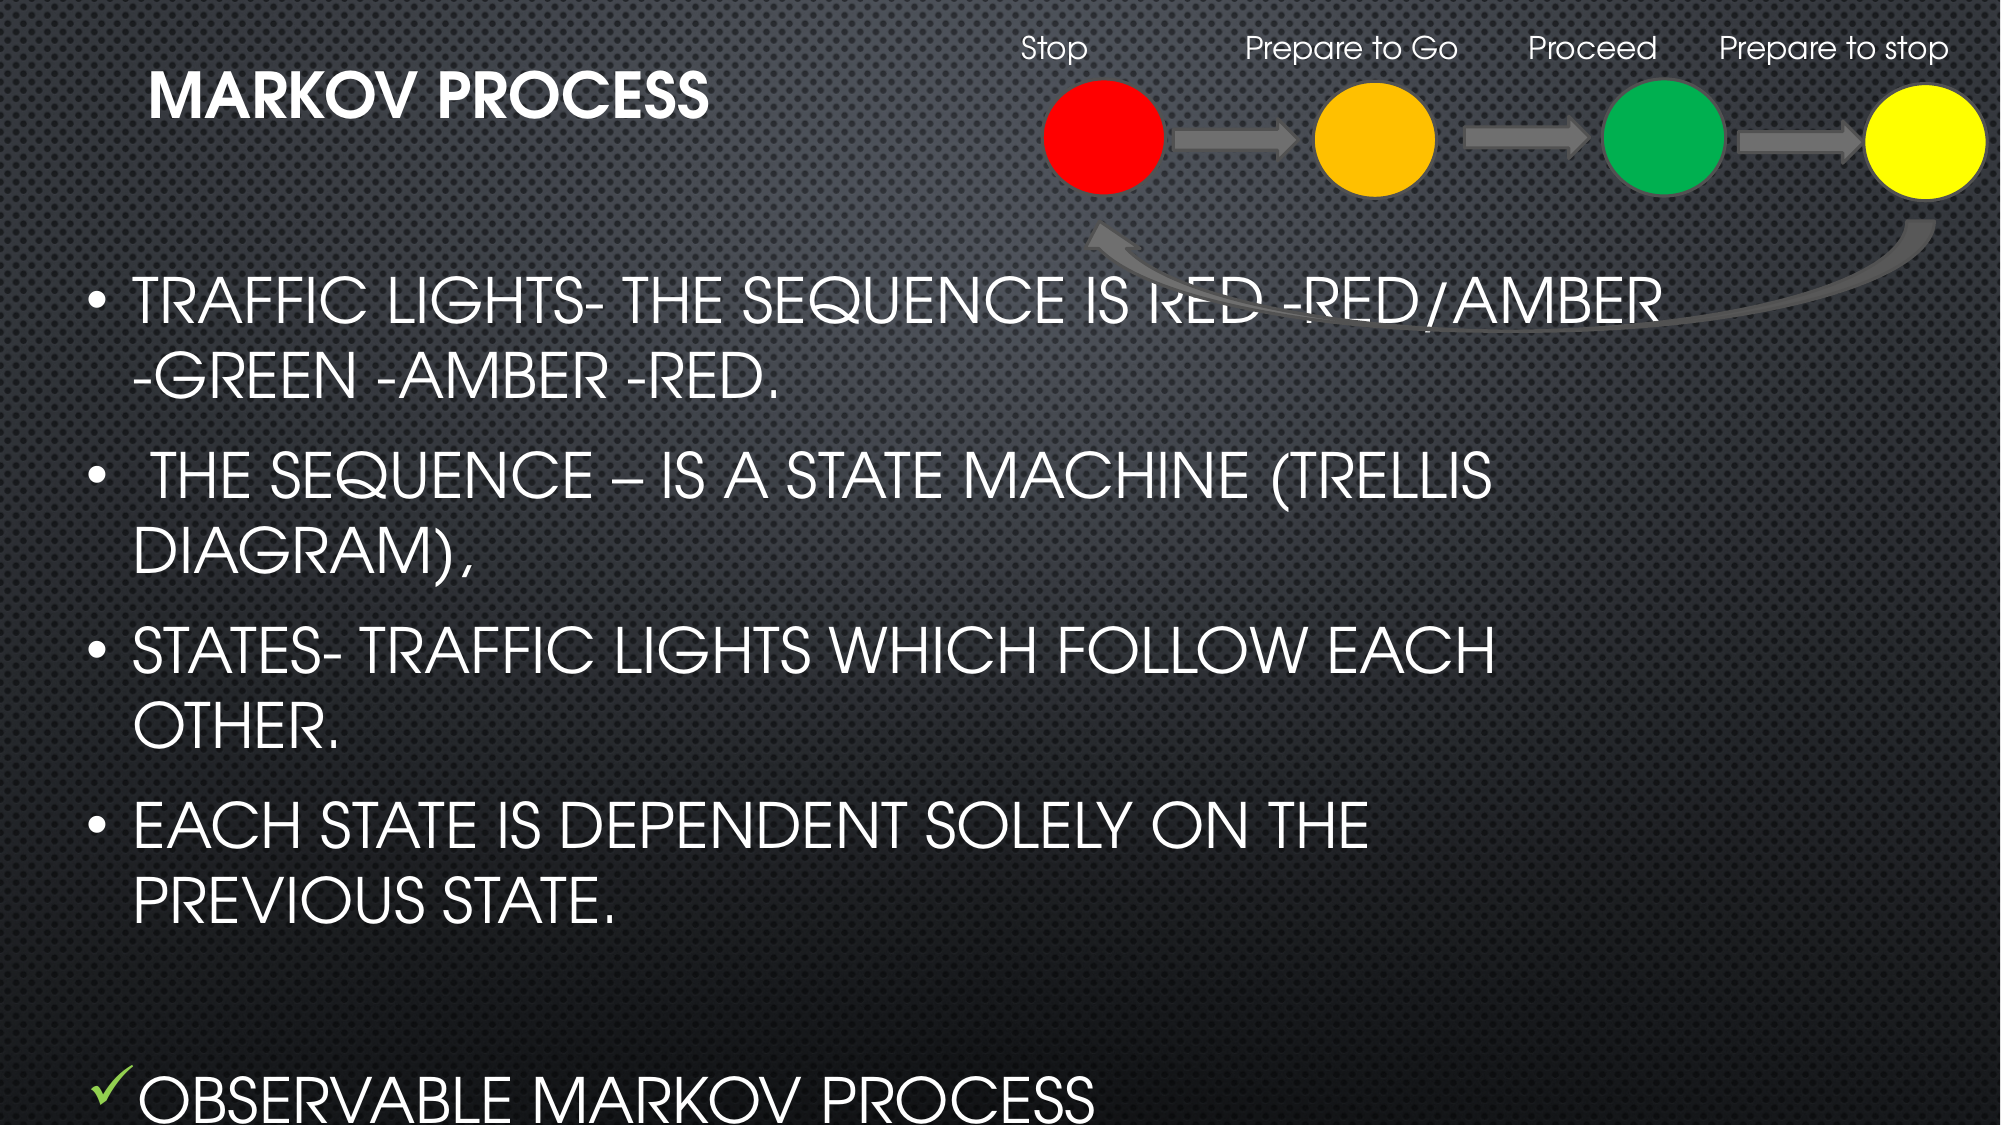

Stop                  Prepare to Go        Proceed       Prepare to stop
# Markov Process

Traffic Lights- the sequence is red -red/amber -green -amber -red.
 The sequence – is a state machine (trellis diagram),
States- traffic lights which follow each other.
each state is dependent solely on the previous state.

observable Markov process